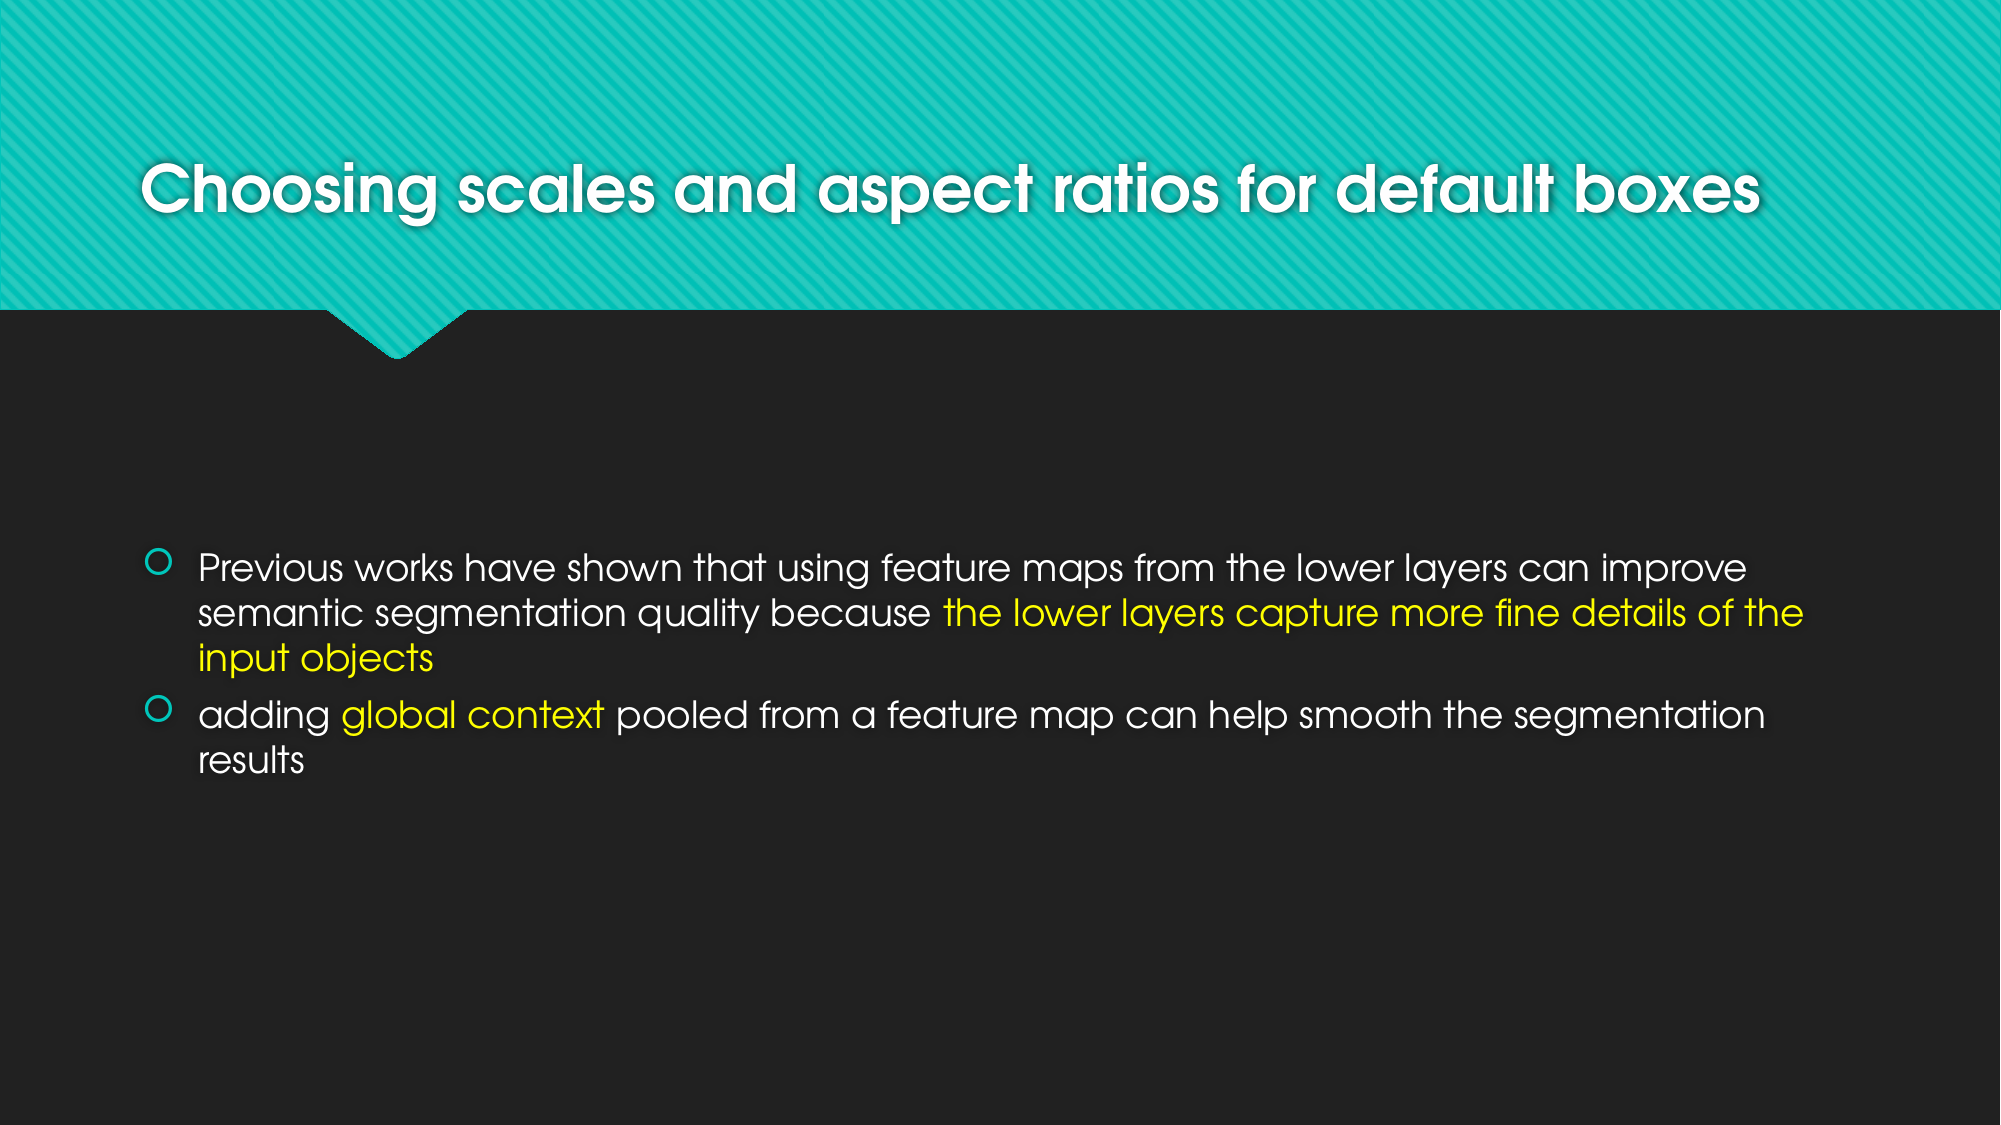

# Choosing scales and aspect ratios for default boxes
Previous works have shown that using feature maps from the lower layers can improve semantic segmentation quality because the lower layers capture more fine details of the input objects
adding global context pooled from a feature map can help smooth the segmentation results